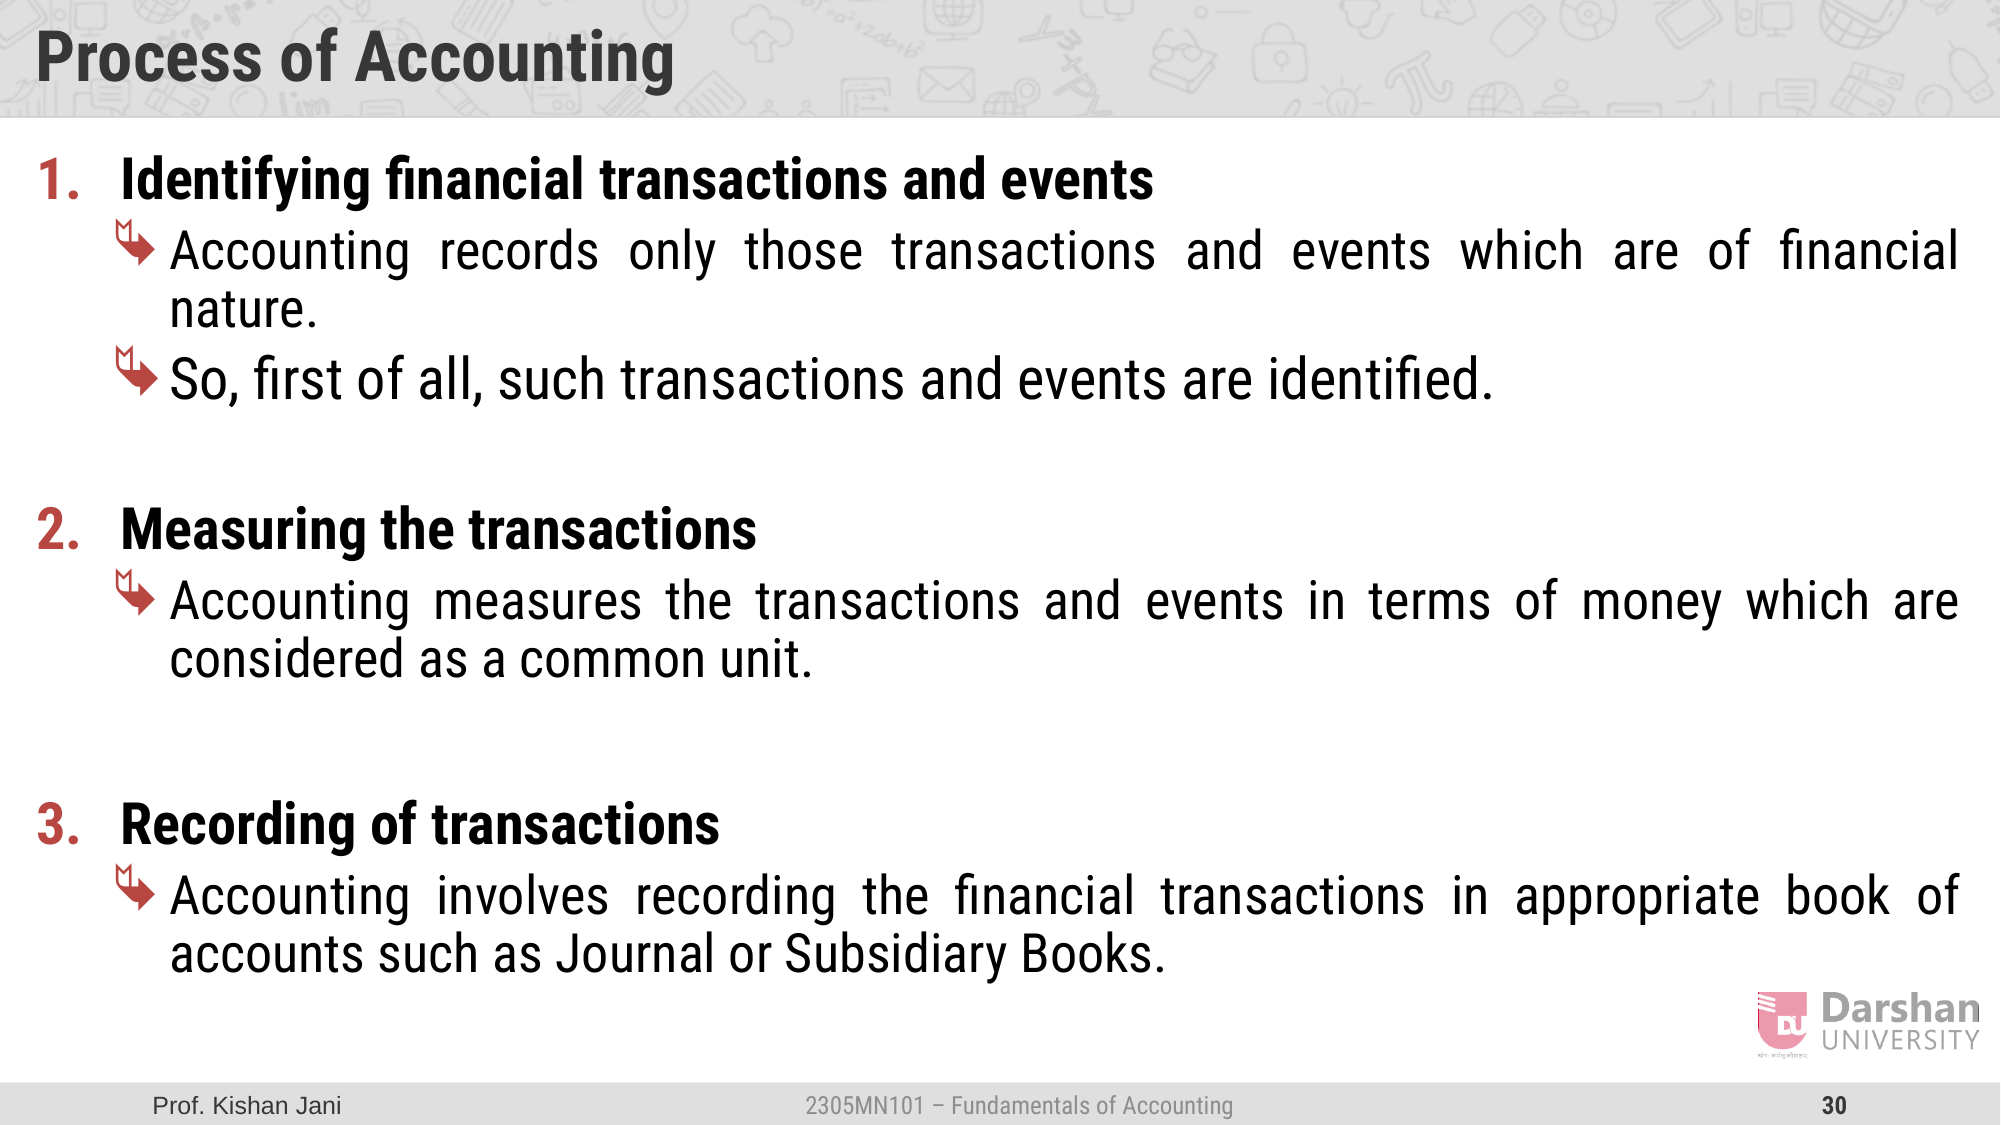

# Process of Accounting
Identifying financial transactions and events
Accounting records only those transactions and events which are of financial nature.
So, first of all, such transactions and events are identified.

Measuring the transactions
Accounting measures the transactions and events in terms of money which are considered as a common unit.

Recording of transactions
Accounting involves recording the financial transactions in appropriate book of accounts such as Journal or Subsidiary Books.